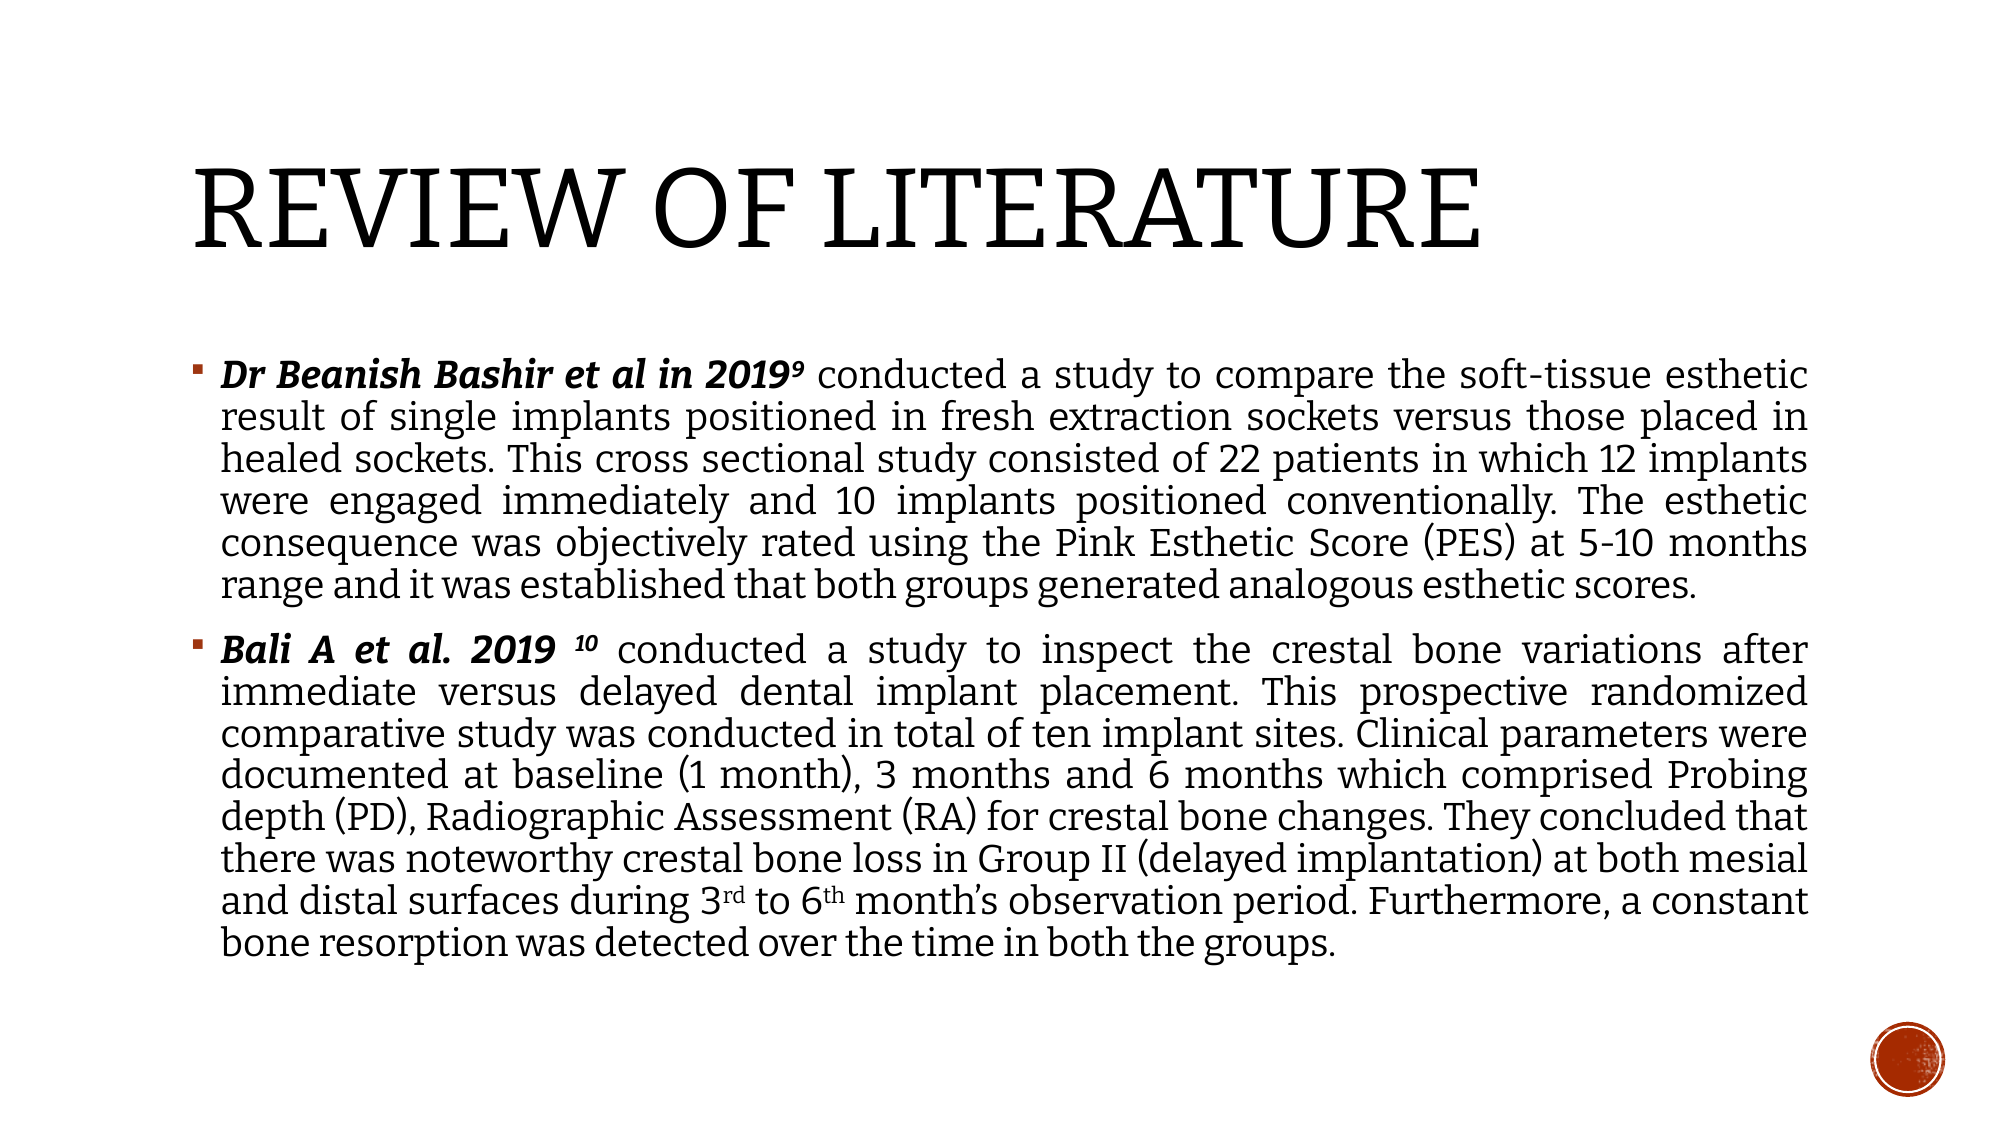

# REVIEW OF LITERATURE
Dr Beanish Bashir et al in 20199 conducted a study to compare the soft‑tissue esthetic result of single implants positioned in fresh extraction sockets versus those placed in healed sockets. This cross sectional study consisted of 22 patients in which 12 implants were engaged immediately and 10 implants positioned conventionally. The esthetic consequence was objectively rated using the Pink Esthetic Score (PES) at 5-10 months range and it was established that both groups generated analogous esthetic scores.
Bali A et al. 2019 10 conducted a study to inspect the crestal bone variations after immediate versus delayed dental implant placement. This prospective randomized comparative study was conducted in total of ten implant sites. Clinical parameters were documented at baseline (1 month), 3 months and 6 months which comprised Probing depth (PD), Radiographic Assessment (RA) for crestal bone changes. They concluded that there was noteworthy crestal bone loss in Group II (delayed implantation) at both mesial and distal surfaces during 3rd to 6th month’s observation period. Furthermore, a constant bone resorption was detected over the time in both the groups.